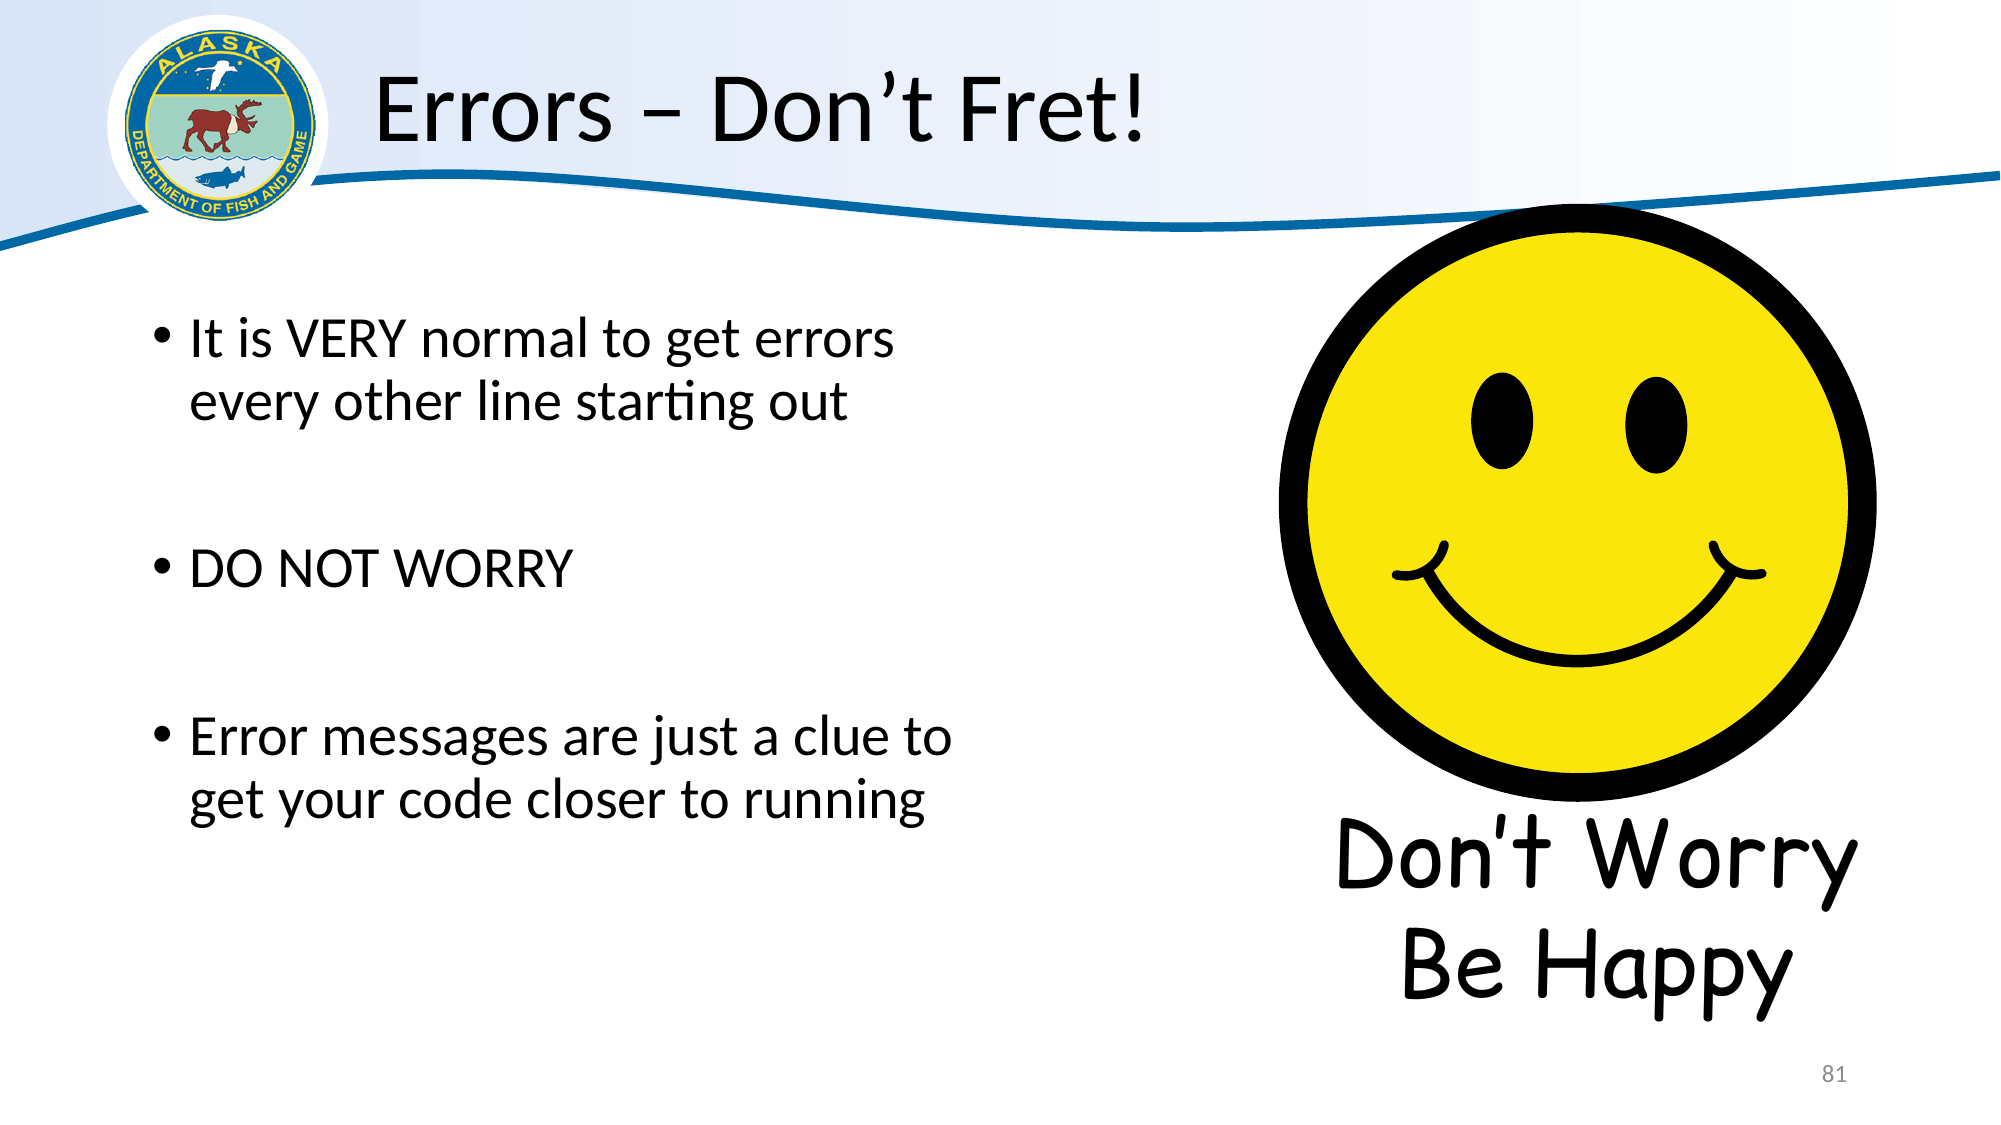

# Errors – Don’t Fret!

It is VERY normal to get errors every other line starting out

DO NOT WORRY

Error messages are just a clue to get your code closer to running
Don’t Worry
Be Happy
81